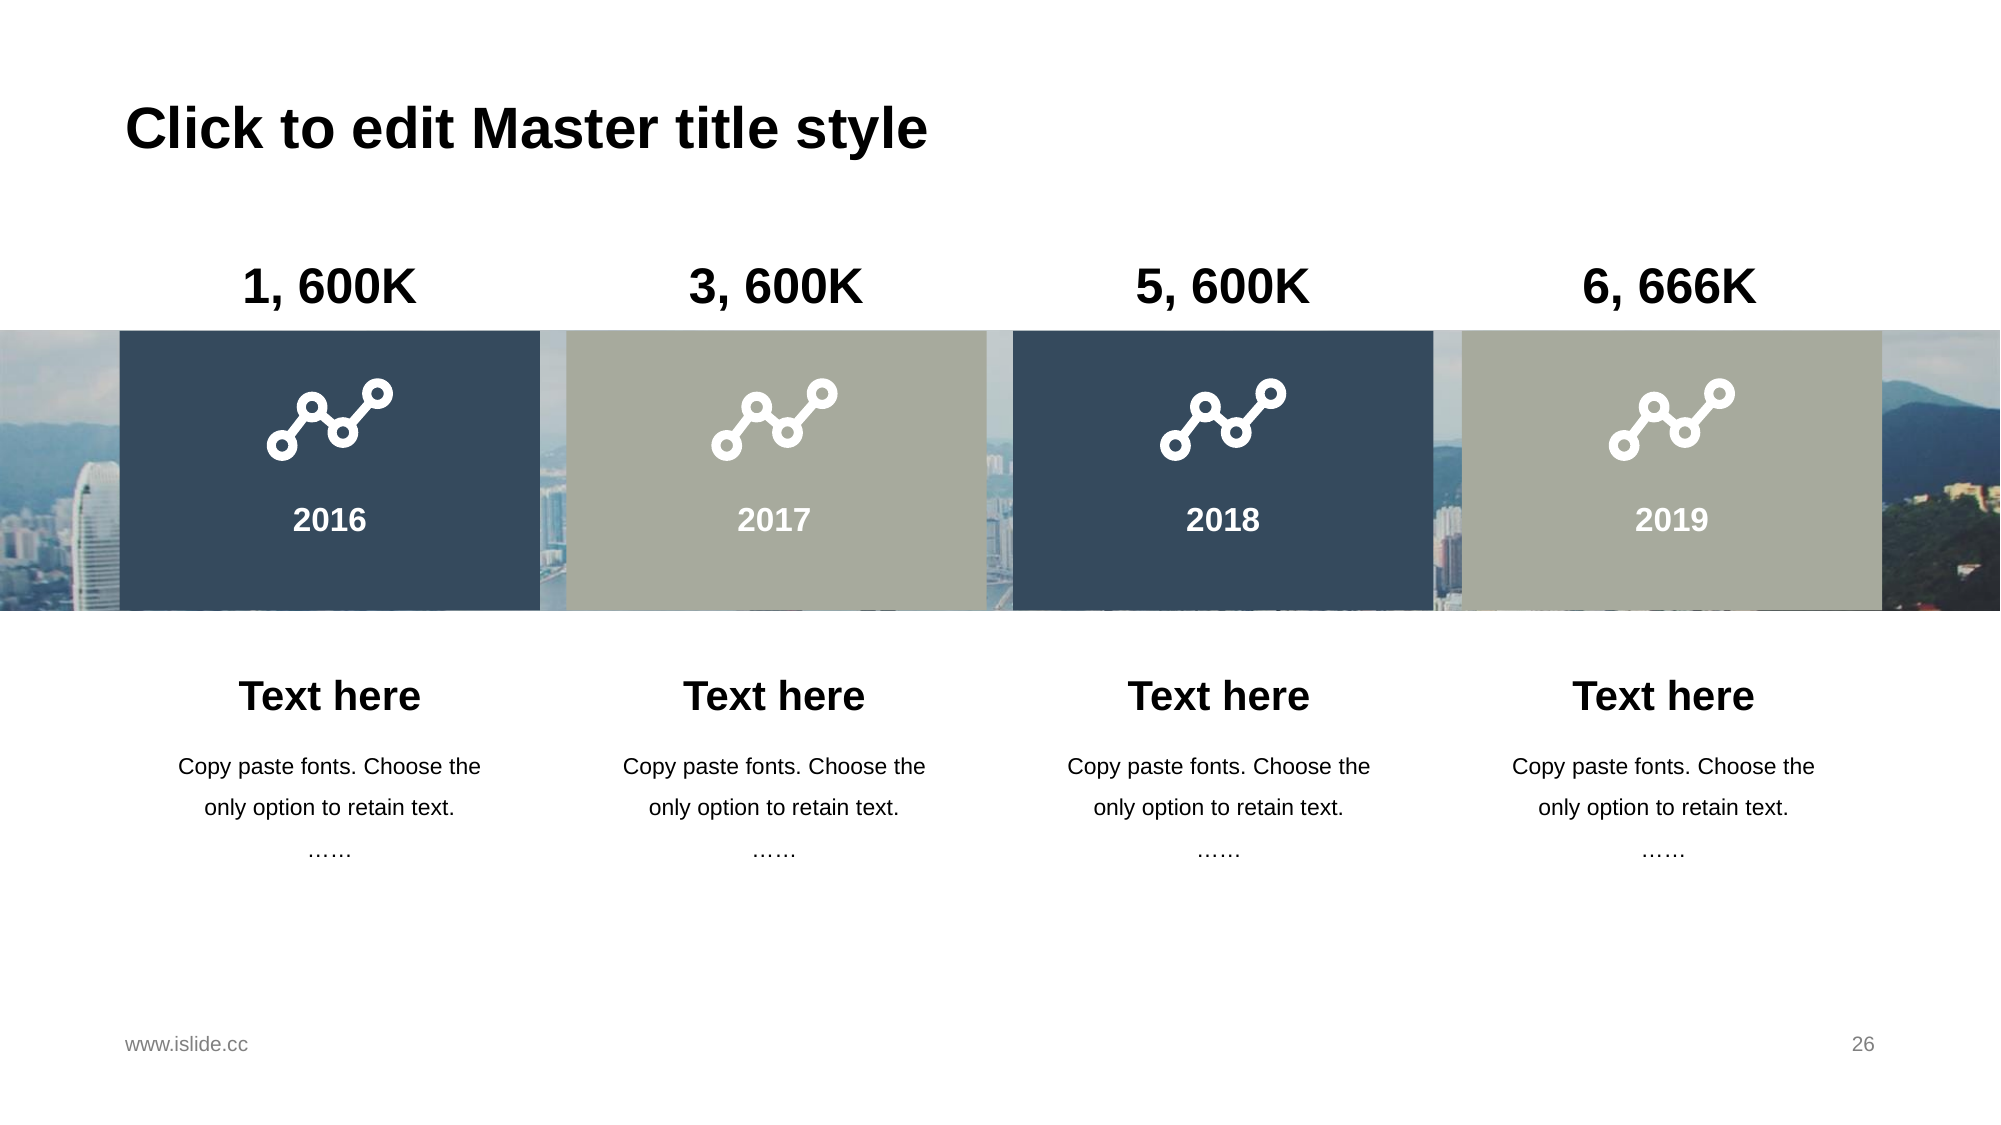

# Click to edit Master title style
1, 600K
3, 600K
5, 600K
6, 666K

2016

2017

2018

2019
Text here
Copy paste fonts. Choose the only option to retain text.
……
Text here
Copy paste fonts. Choose the only option to retain text.
……
Text here
Copy paste fonts. Choose the only option to retain text.
……
Text here
Copy paste fonts. Choose the only option to retain text.
……
www.islide.cc
26